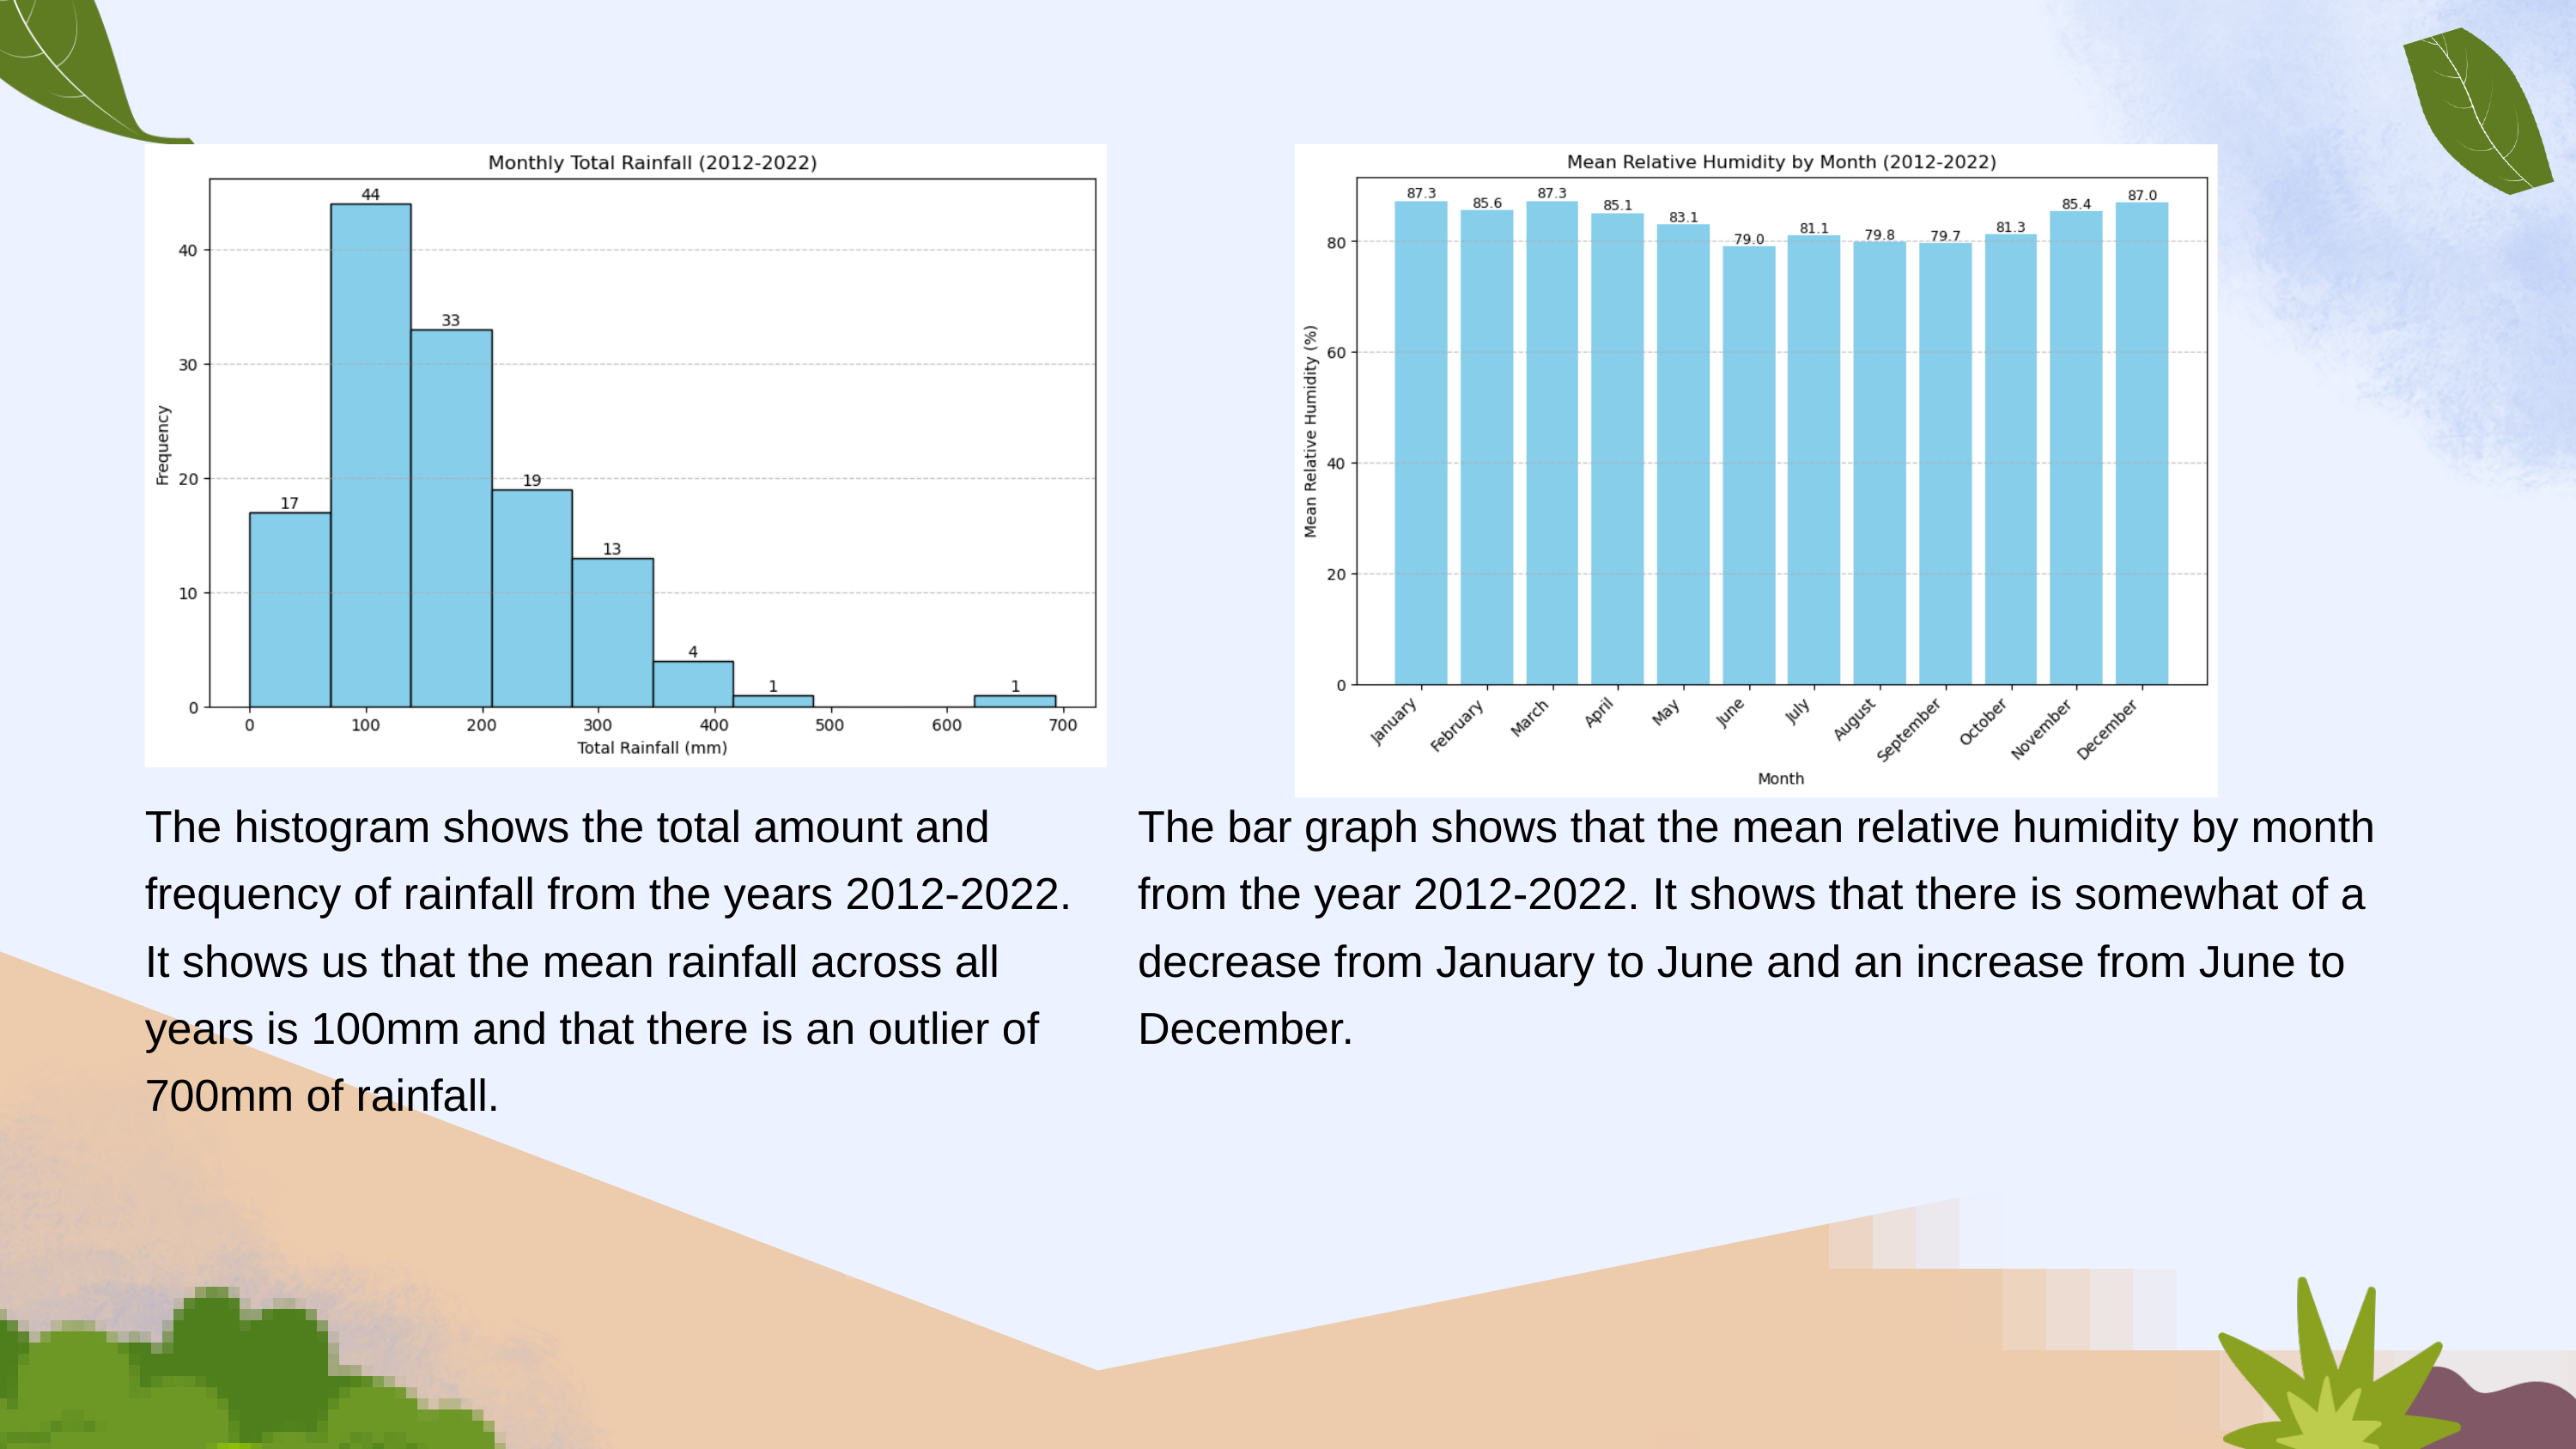

The histogram shows the total amount and frequency of rainfall from the years 2012-2022. It shows us that the mean rainfall across all years is 100mm and that there is an outlier of 700mm of rainfall.
The bar graph shows that the mean relative humidity by month from the year 2012-2022. It shows that there is somewhat of a decrease from January to June and an increase from June to December.